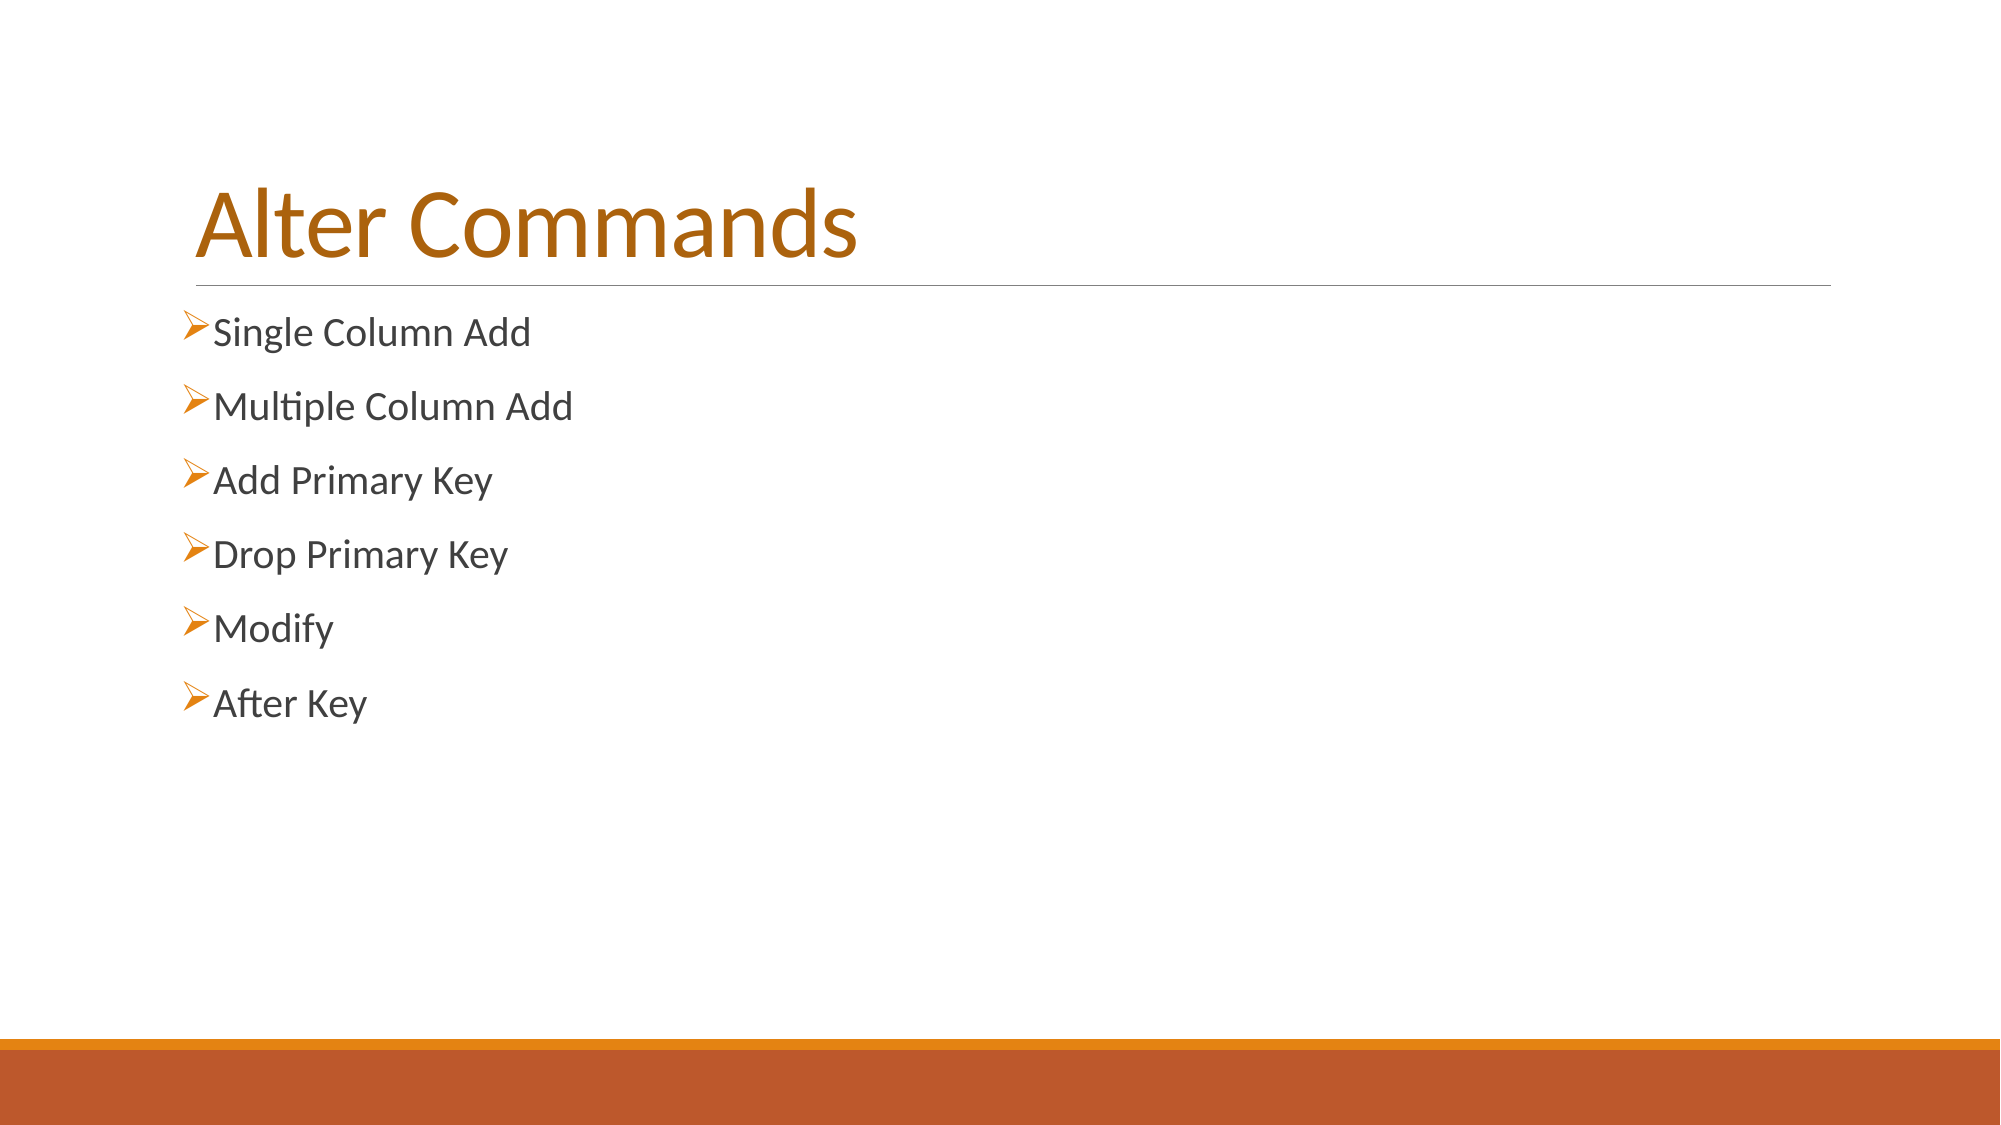

# Alter Commands
Single Column Add
Multiple Column Add
Add Primary Key
Drop Primary Key
Modify
After Key